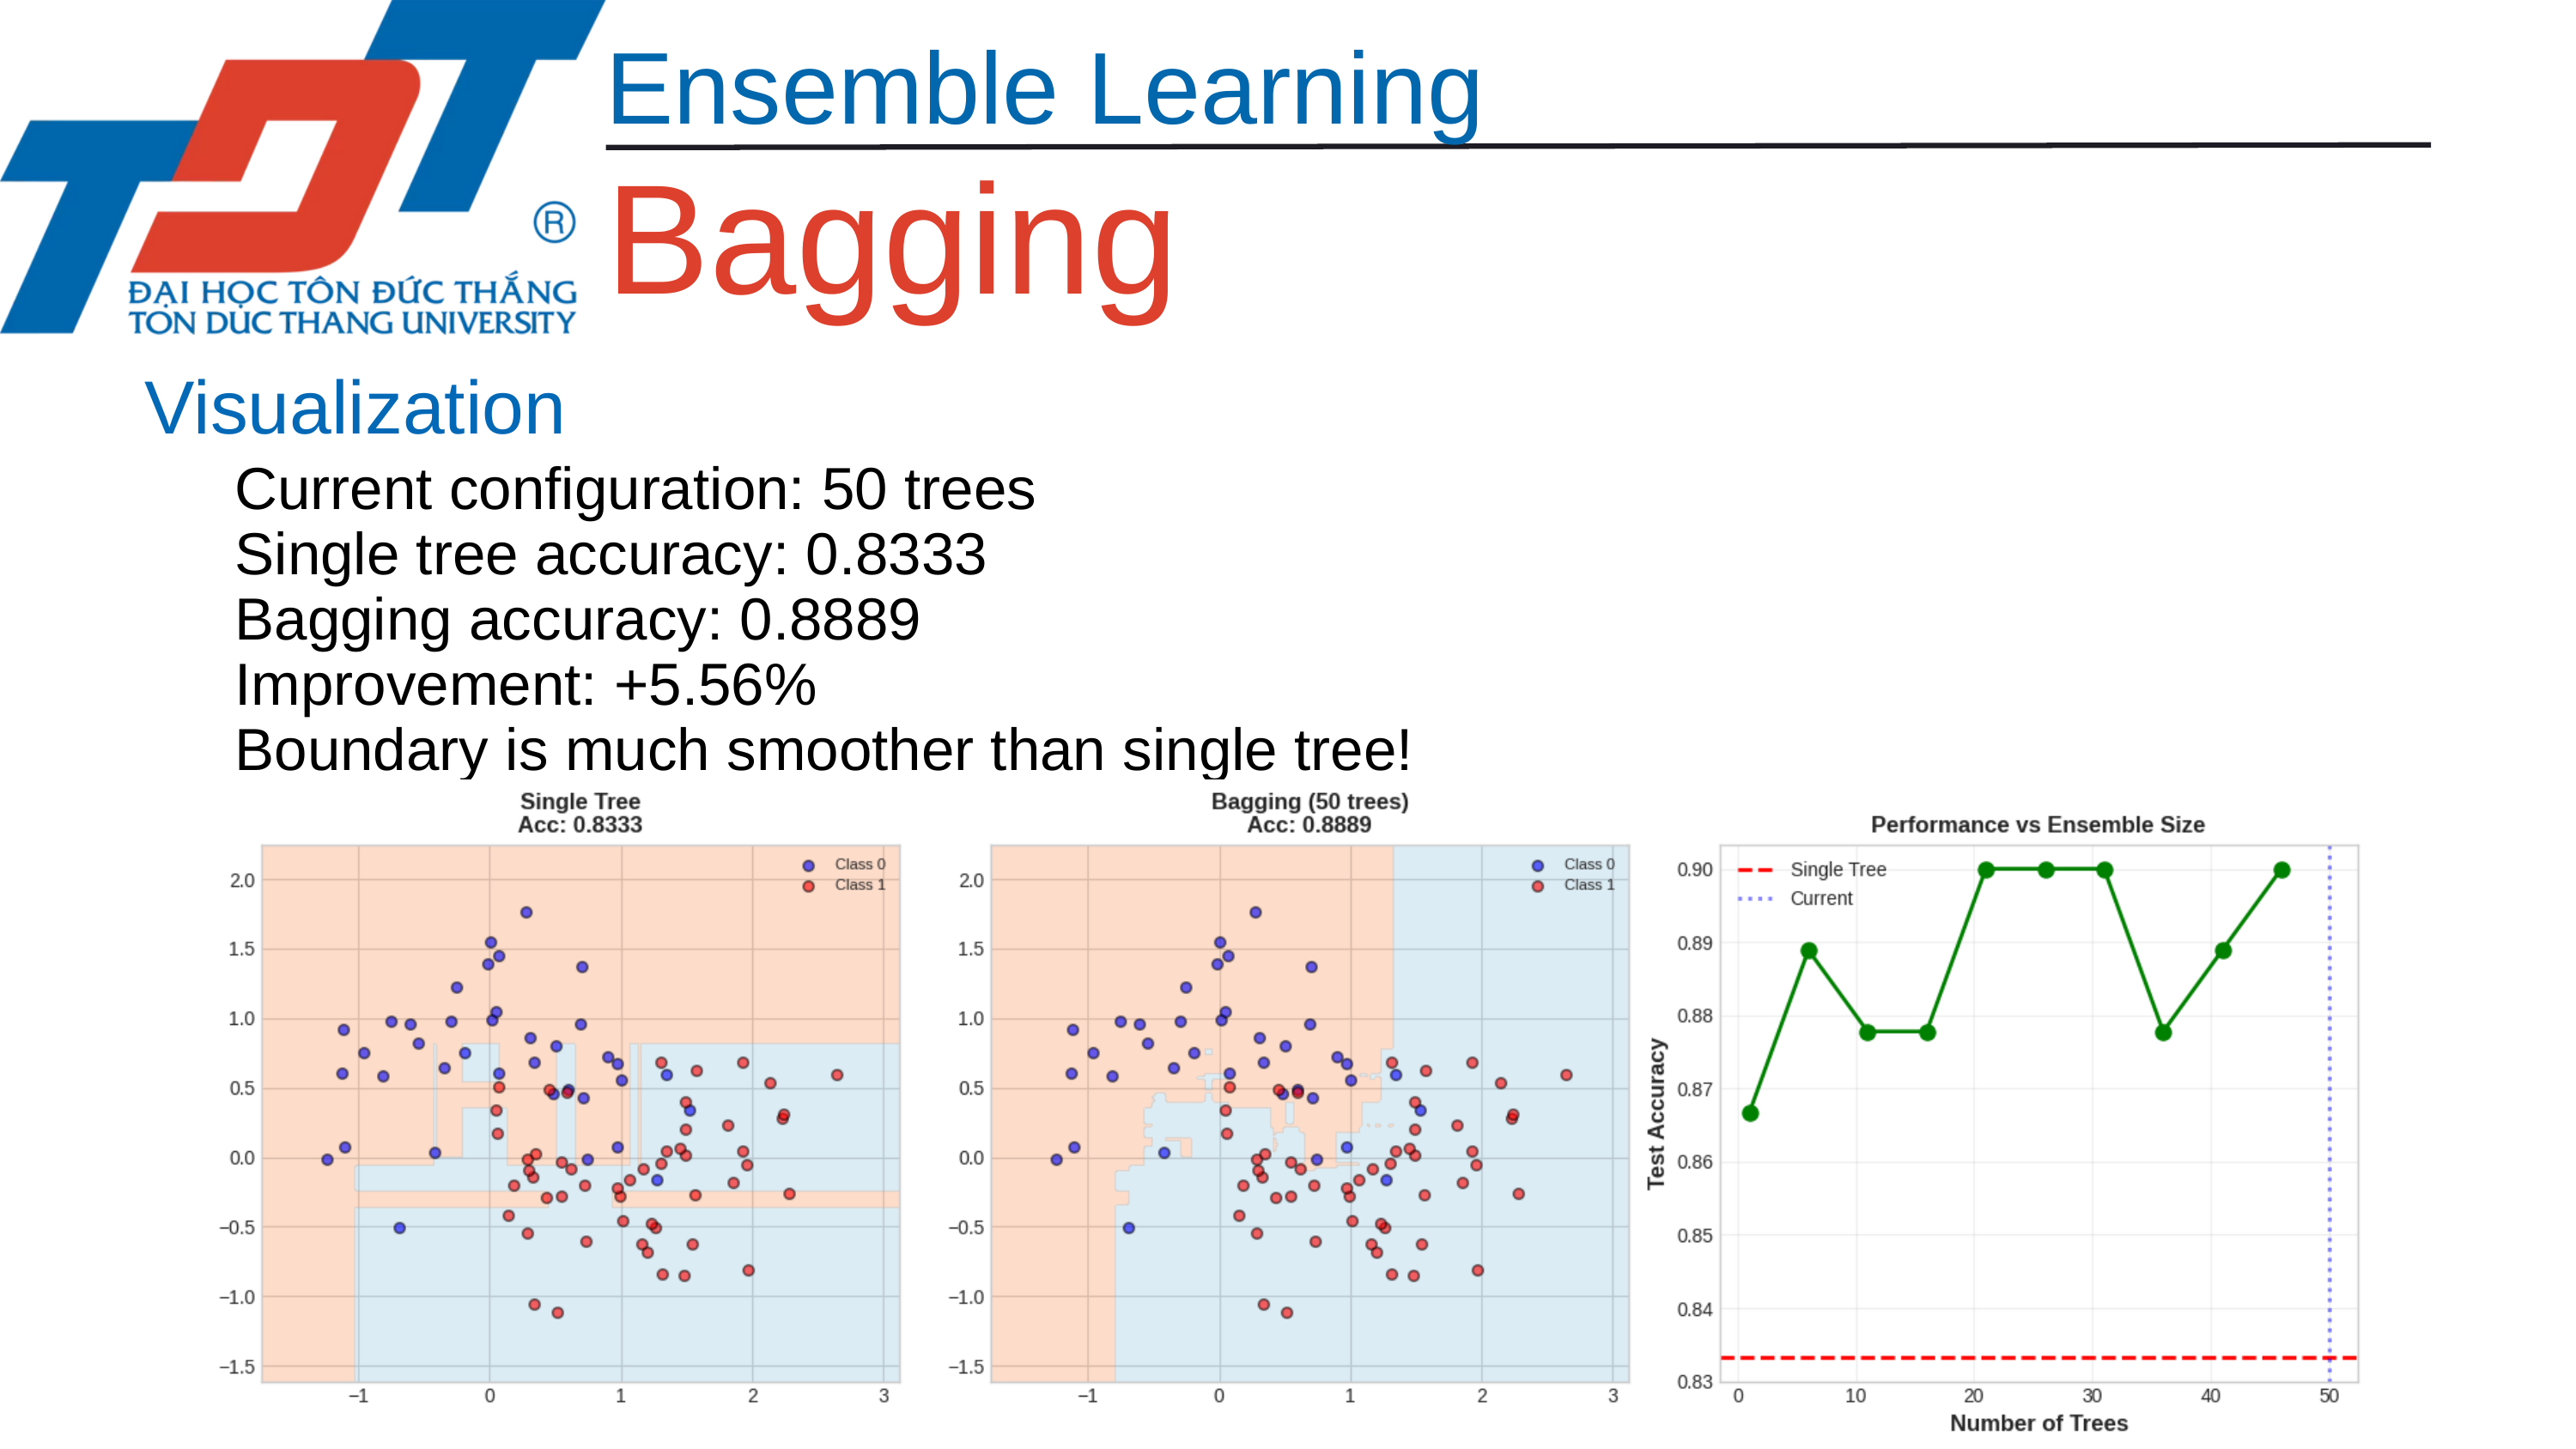

Ensemble Learning

Bagging
Visualization
Current configuration: 50 trees
Single tree accuracy: 0.8333
Bagging accuracy: 0.8889
Improvement: +5.56%
Boundary is much smoother than single tree!